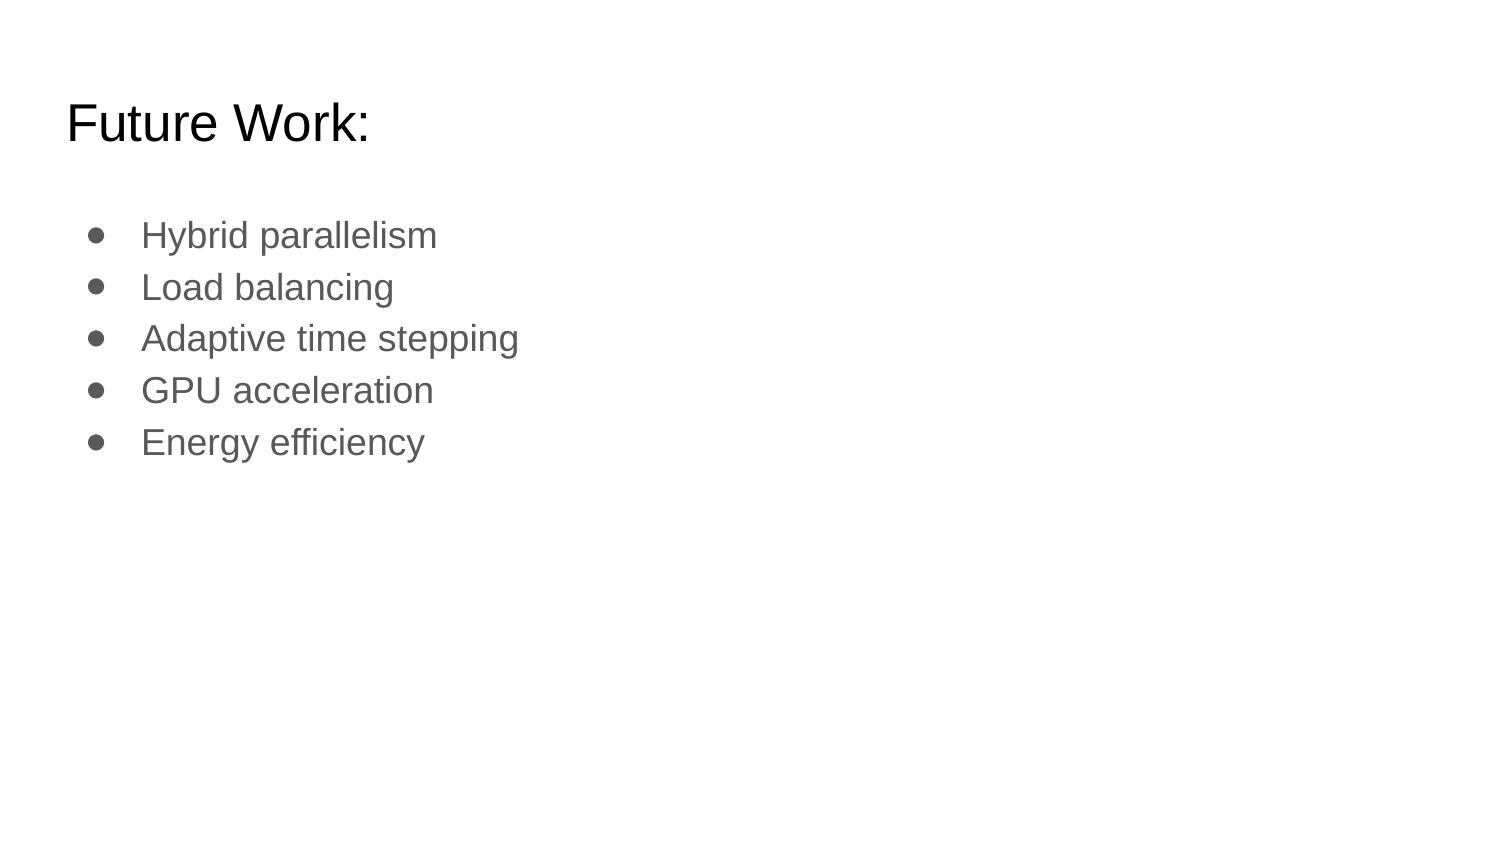

# Future Work:
Hybrid parallelism
Load balancing
Adaptive time stepping
GPU acceleration
Energy efficiency